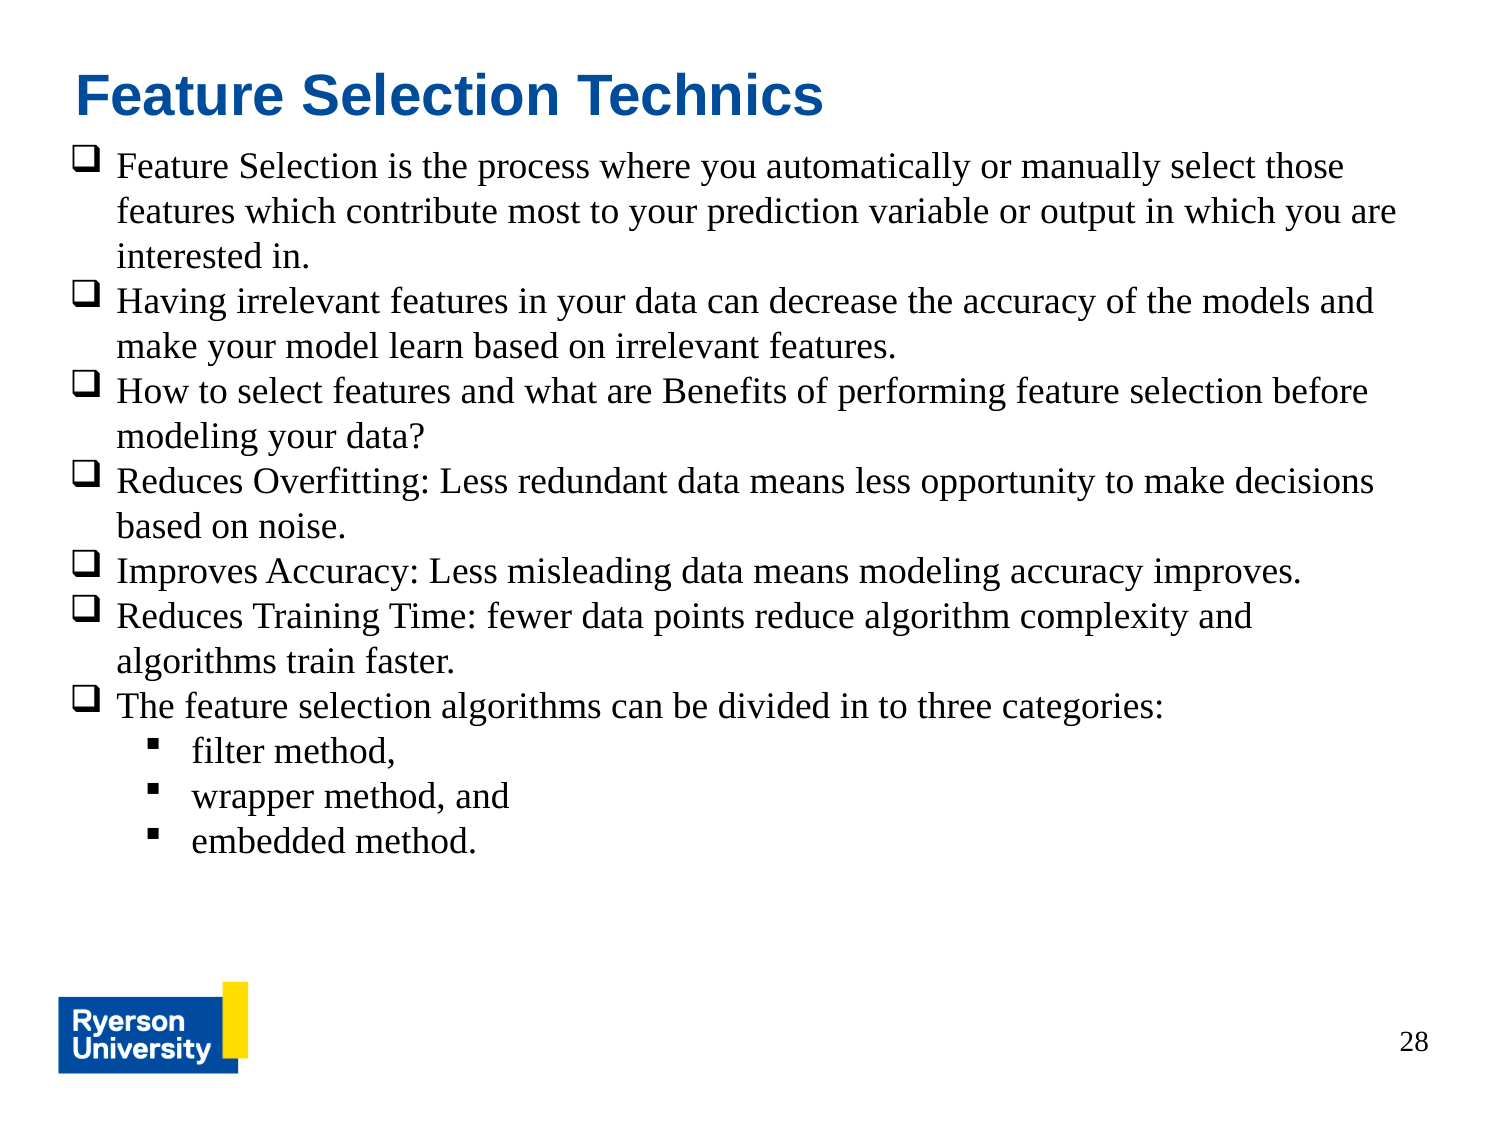

# Feature Selection Technics
Feature Selection is the process where you automatically or manually select those features which contribute most to your prediction variable or output in which you are interested in.
Having irrelevant features in your data can decrease the accuracy of the models and make your model learn based on irrelevant features.
How to select features and what are Benefits of performing feature selection before modeling your data?
Reduces Overfitting: Less redundant data means less opportunity to make decisions based on noise.
Improves Accuracy: Less misleading data means modeling accuracy improves.
Reduces Training Time: fewer data points reduce algorithm complexity and algorithms train faster.
The feature selection algorithms can be divided in to three categories:
filter method,
wrapper method, and
embedded method.
28